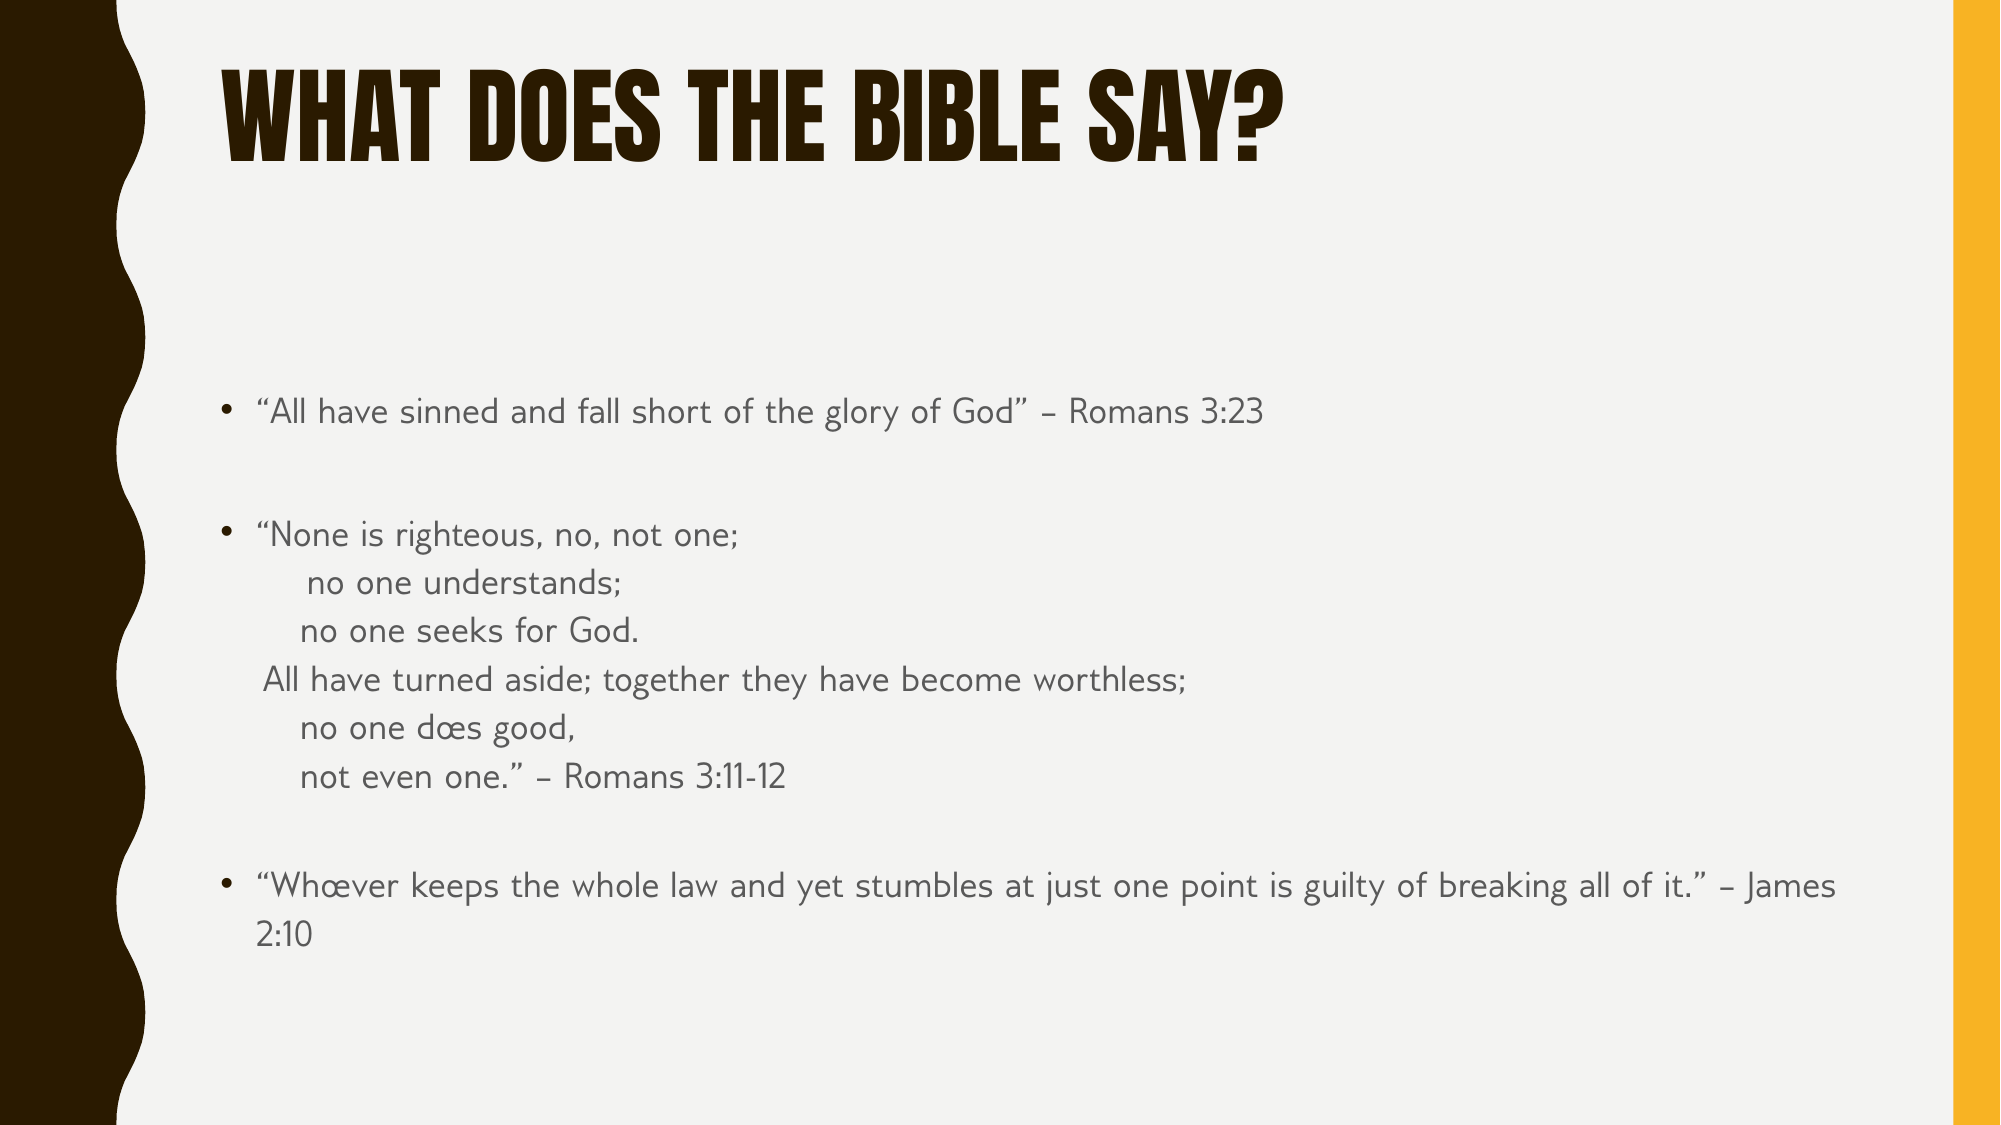

# WHAT DOES THE BIBLE SAY?
“All have sinned and fall short of the glory of God” – Romans 3:23

“None is righteous, no, not one;
     no one understands;
    no one seeks for God.
 All have turned aside; together they have become worthless;
    no one does good,
    not even one.” – Romans 3:11-12
“Whoever keeps the whole law and yet stumbles at just one point is guilty of breaking all of it.” – James 2:10